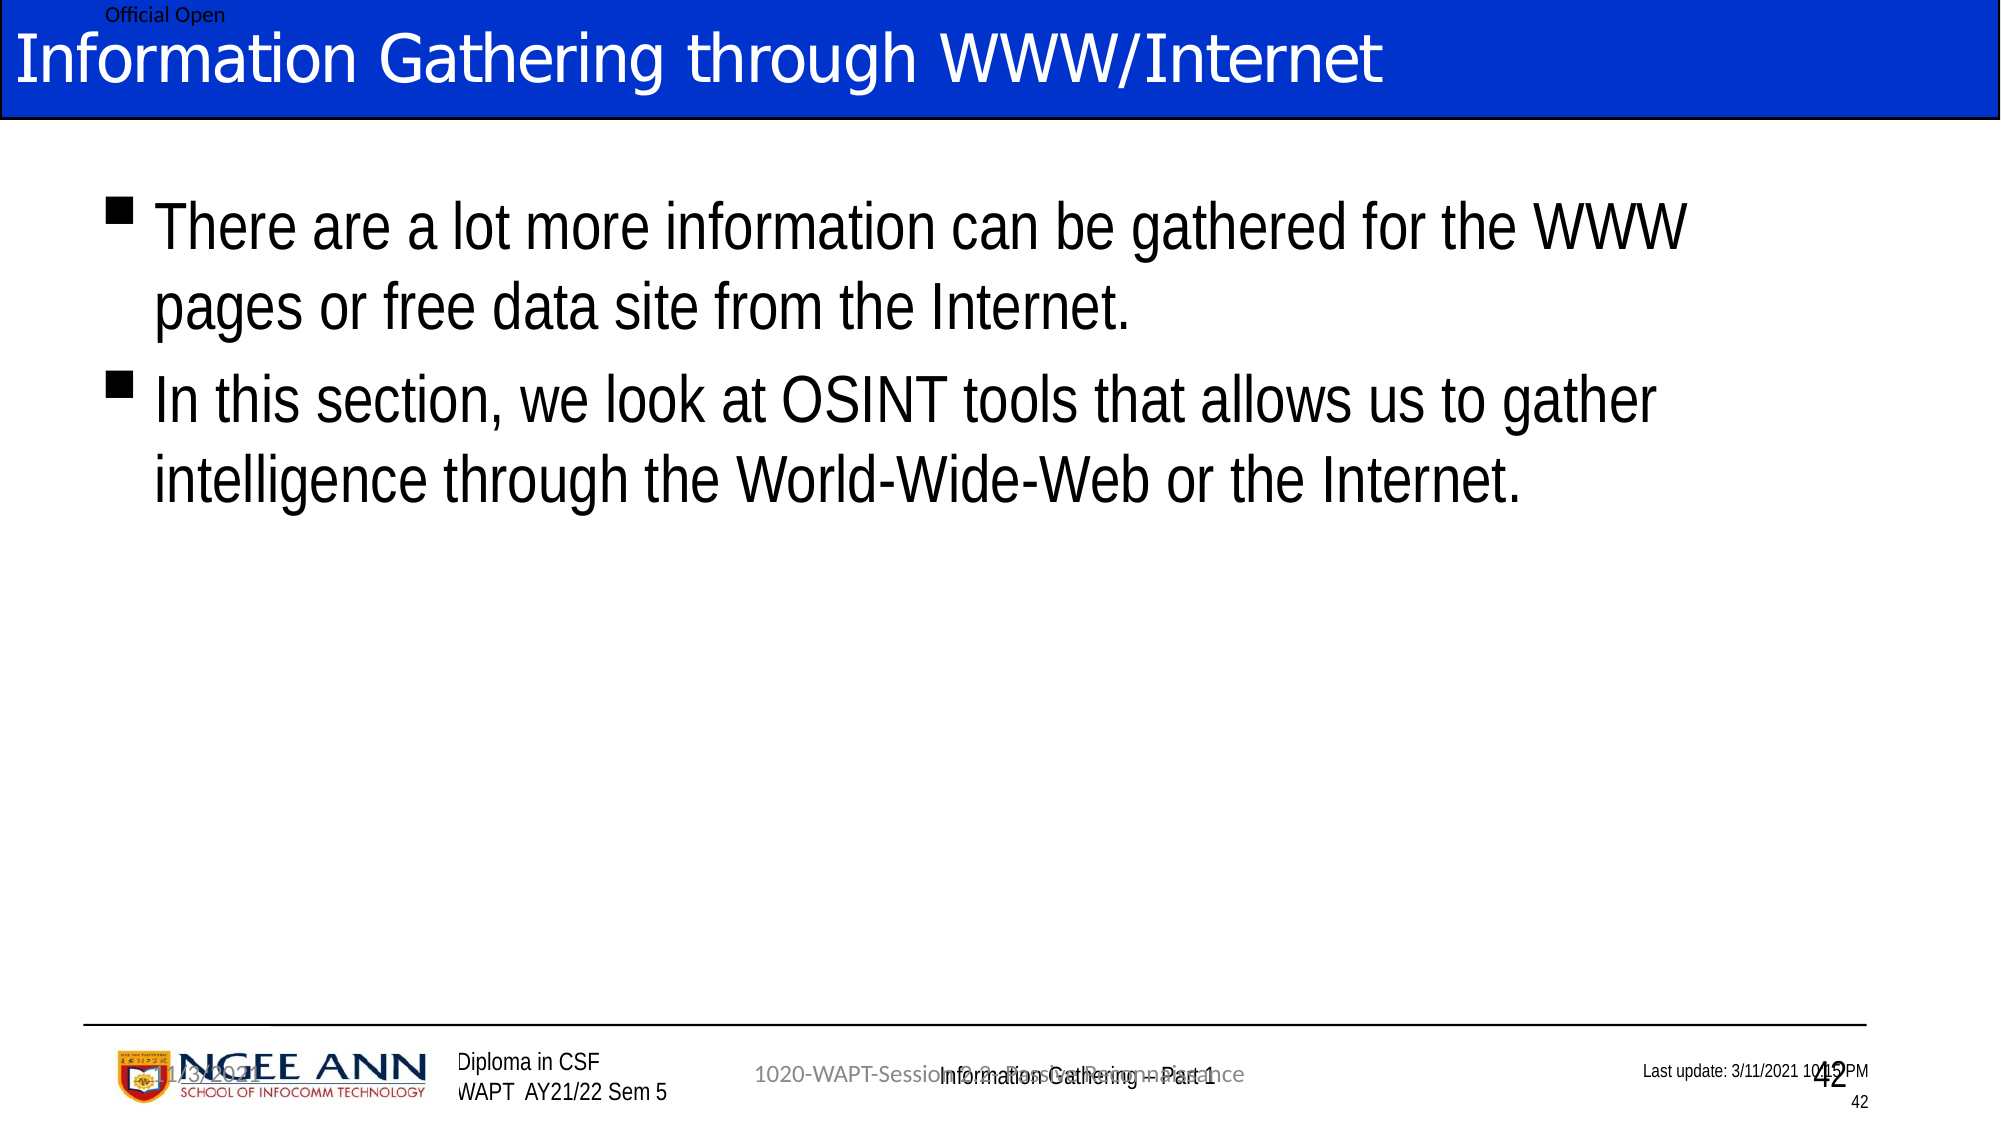

# Information Gathering through WWW/Internet
There are a lot more information can be gathered for the WWW pages or free data site from the Internet.
In this section, we look at OSINT tools that allows us to gather intelligence through the World-Wide-Web or the Internet.

11/3/2021
1020-WAPT-Session 2.2- Passive Reconnaissance
42